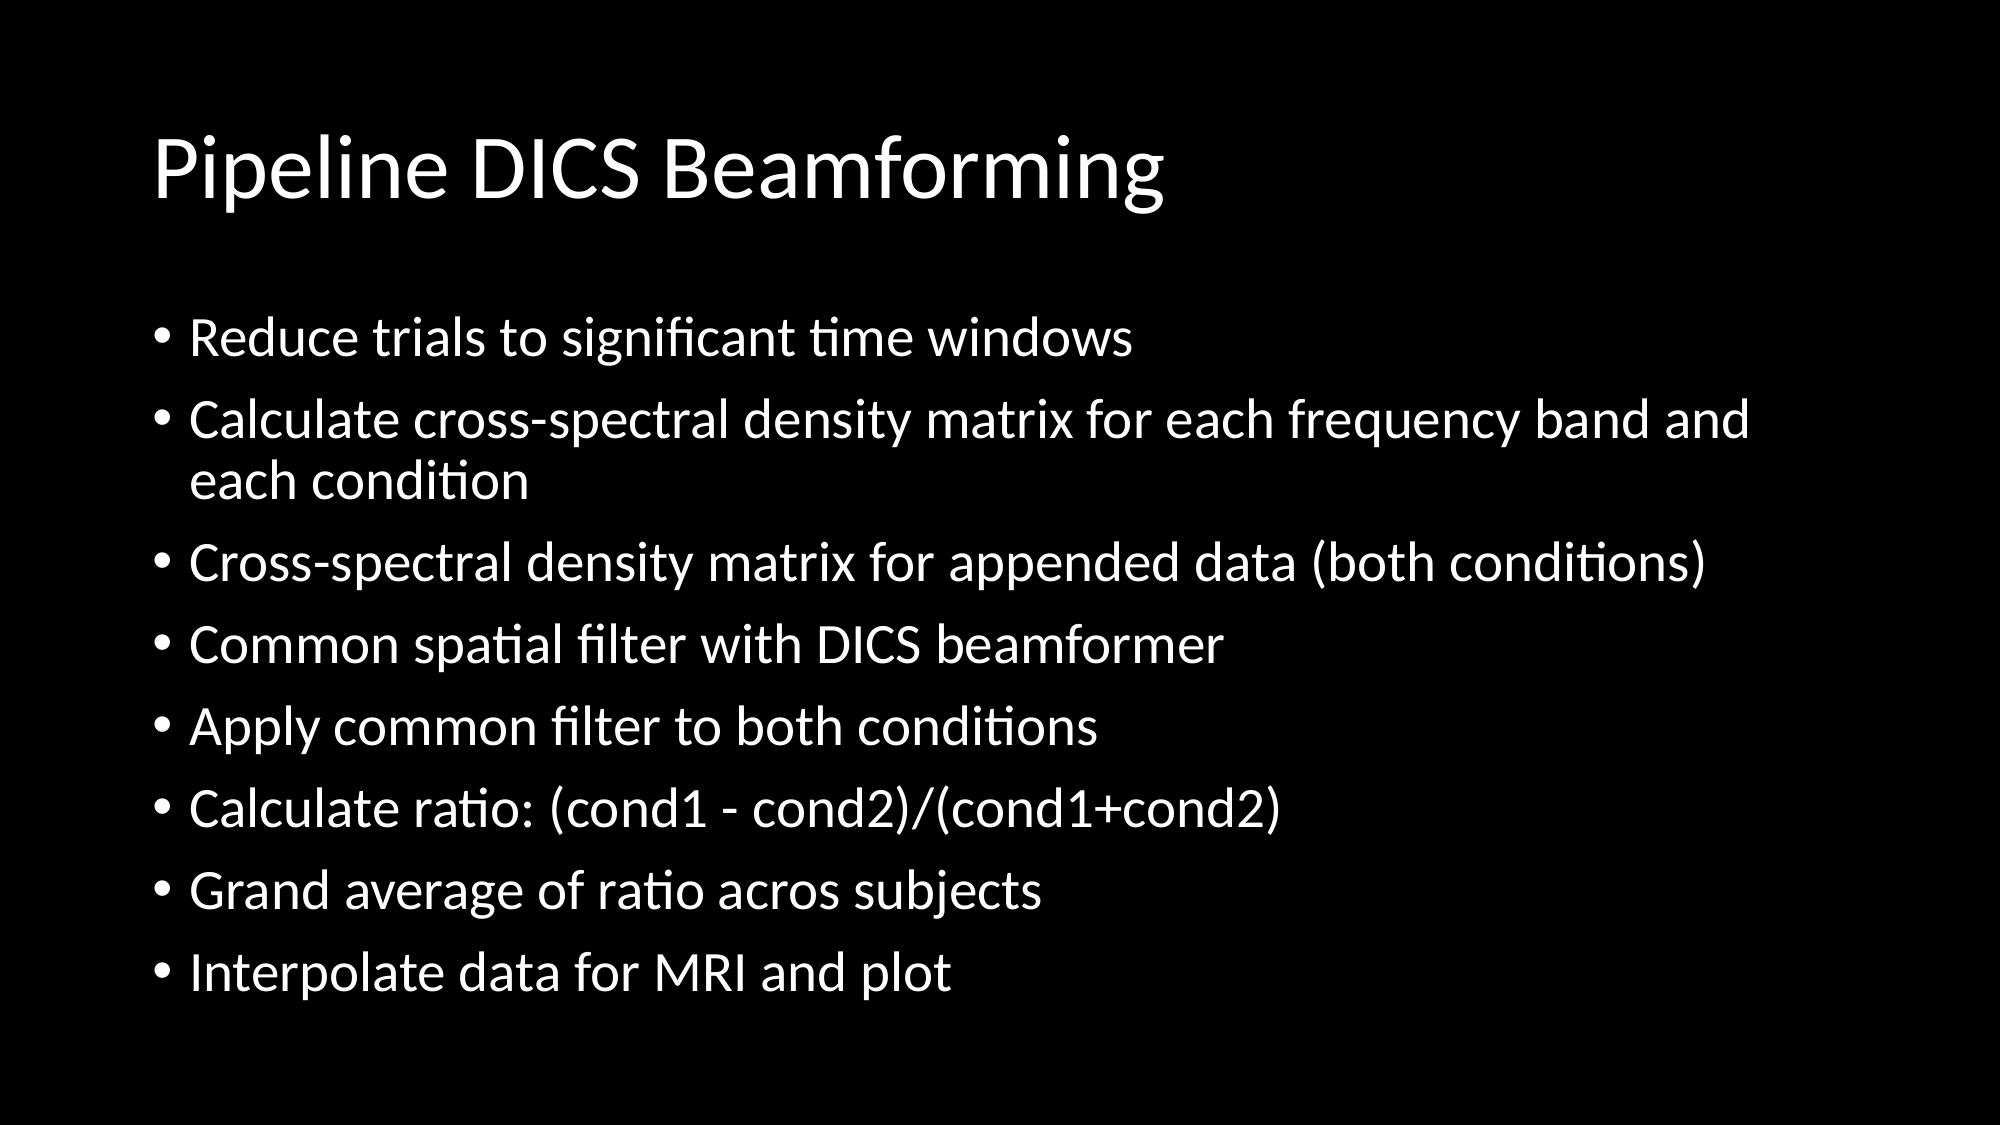

# Pipeline DICS Beamforming
Reduce trials to significant time windows
Calculate cross-spectral density matrix for each frequency band and each condition
Cross-spectral density matrix for appended data (both conditions)
Common spatial filter with DICS beamformer
Apply common filter to both conditions
Calculate ratio: (cond1 - cond2)/(cond1+cond2)
Grand average of ratio acros subjects
Interpolate data for MRI and plot